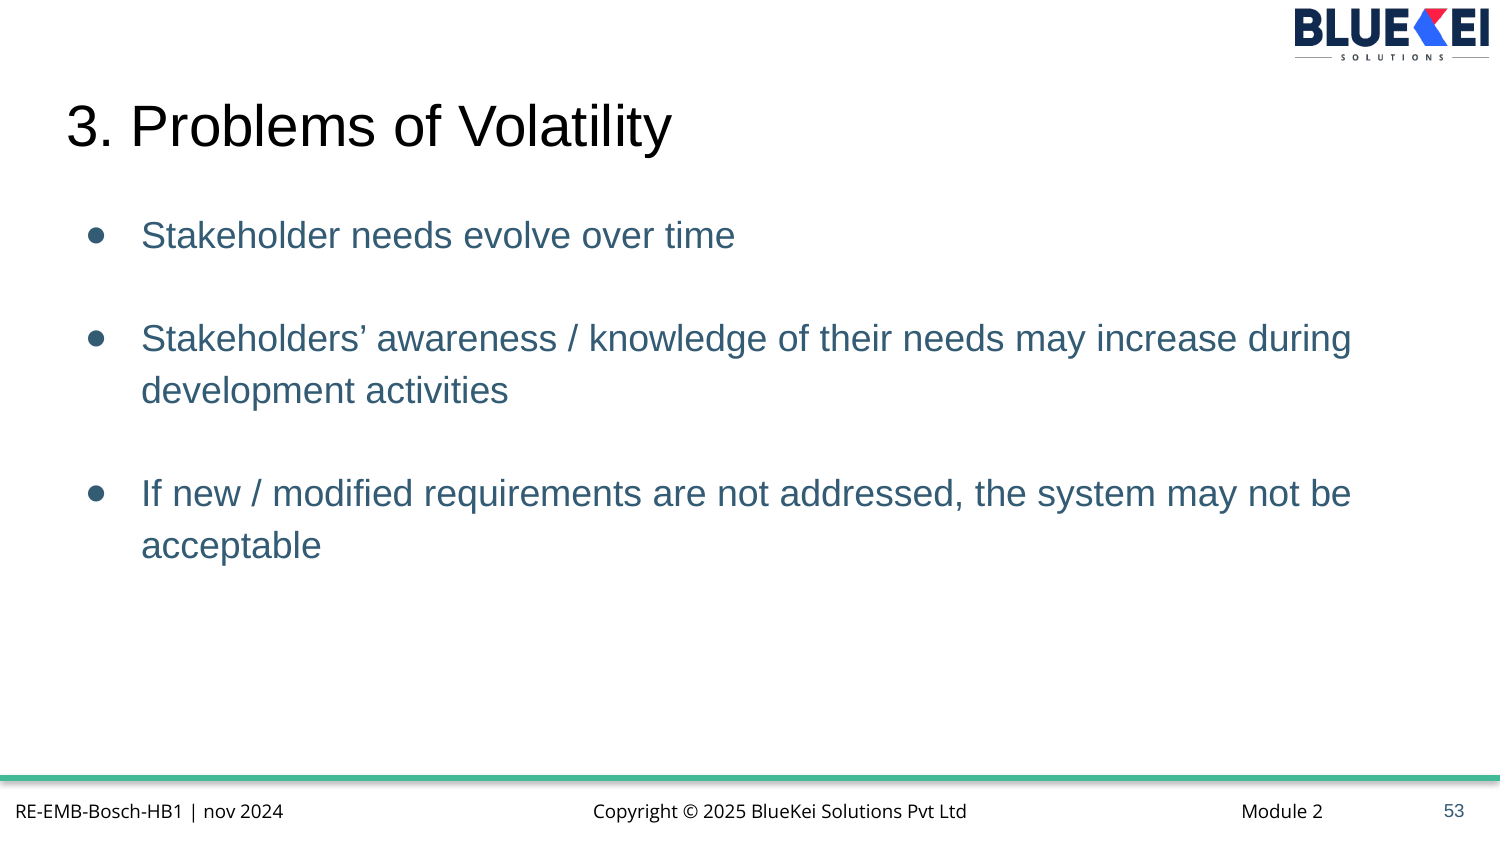

# 3. Problems of Volatility
Stakeholder needs evolve over time

Stakeholders’ awareness / knowledge of their needs may increase during development activities

If new / modified requirements are not addressed, the system may not be acceptable

53